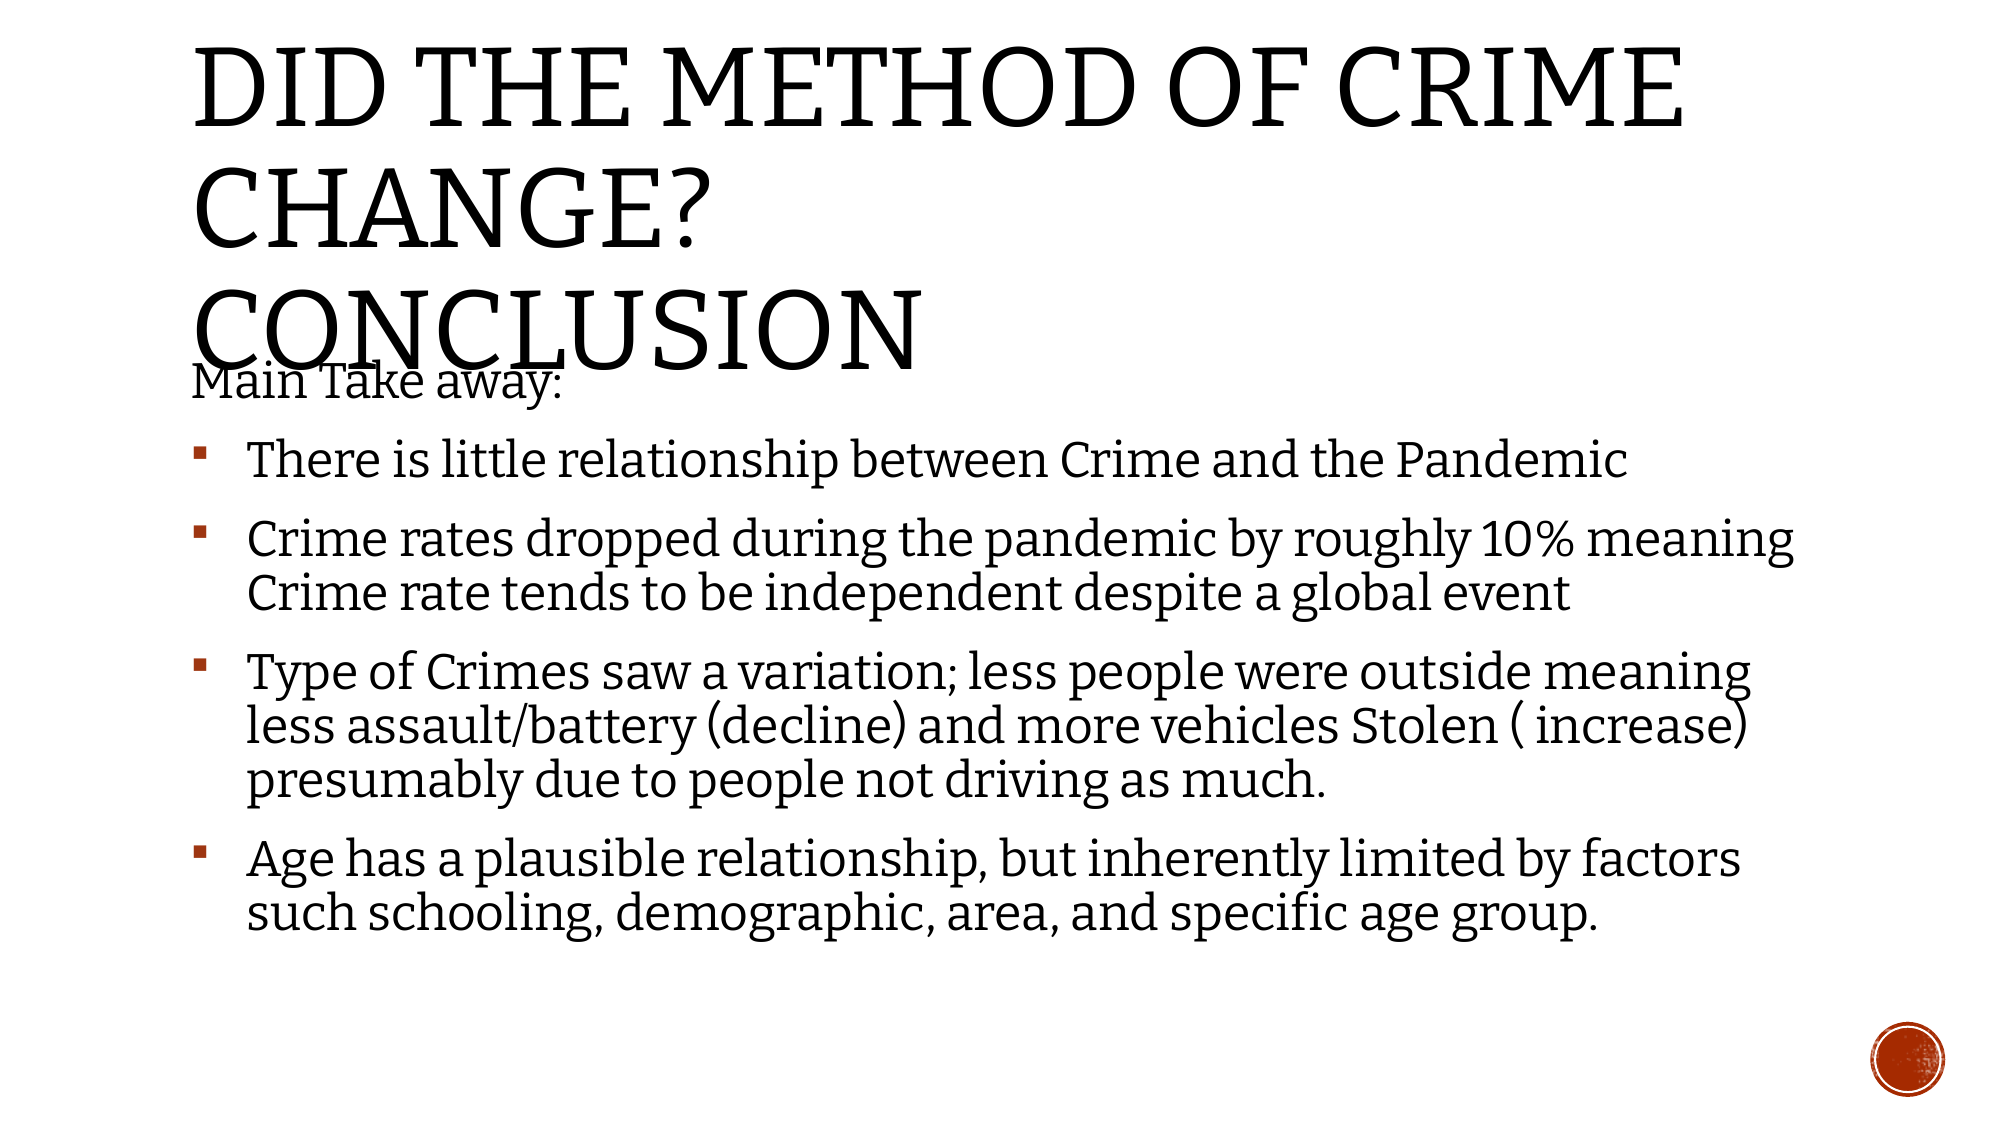

# Did the method of crime change? Conclusion
Main Take away:
There is little relationship between Crime and the Pandemic
Crime rates dropped during the pandemic by roughly 10% meaning Crime rate tends to be independent despite a global event
Type of Crimes saw a variation; less people were outside meaning less assault/battery (decline) and more vehicles Stolen ( increase) presumably due to people not driving as much.
Age has a plausible relationship, but inherently limited by factors such schooling, demographic, area, and specific age group.